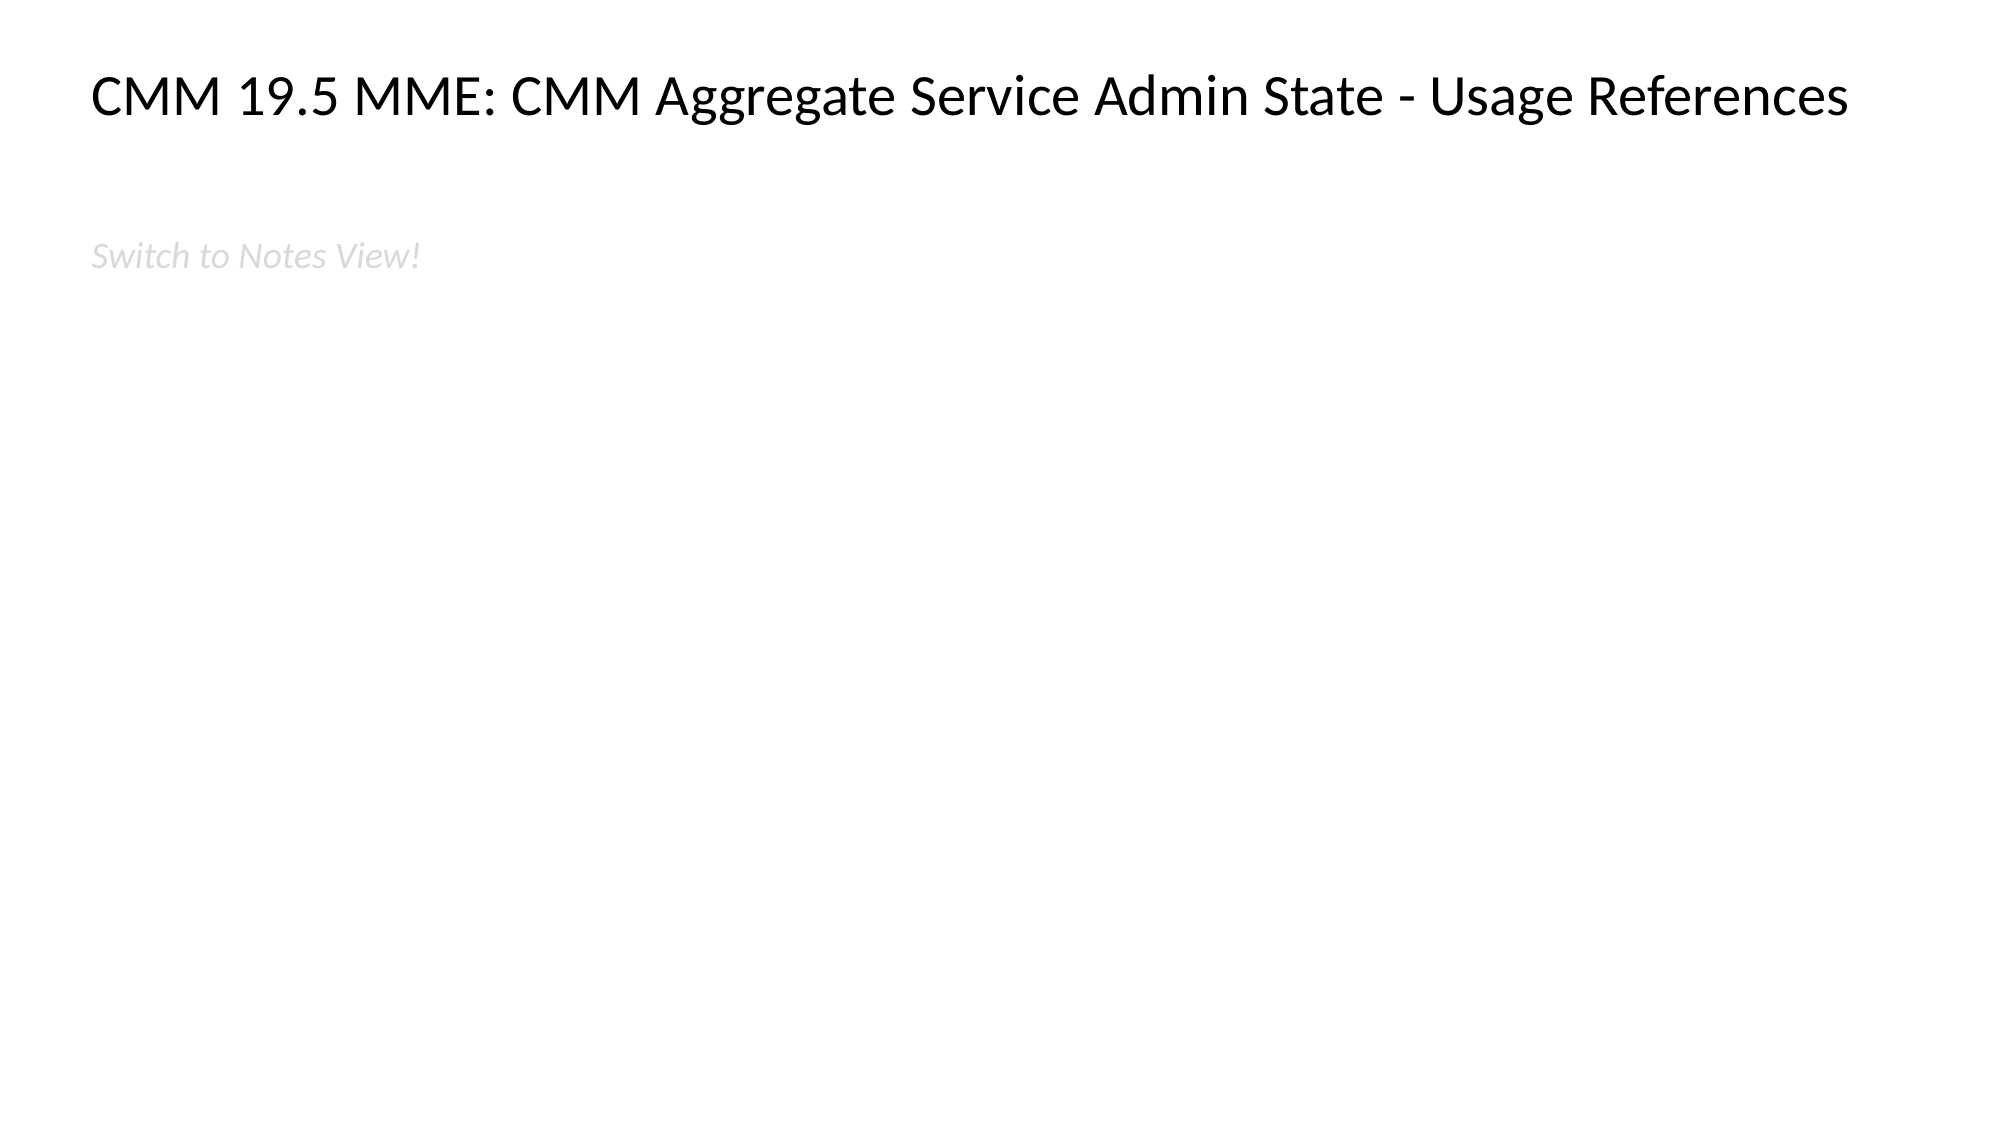

Slide excluded from Table of Contents
# CMM 19.5 MME: CMM Aggregate Service Admin State - Usage References
Switch to Notes View!